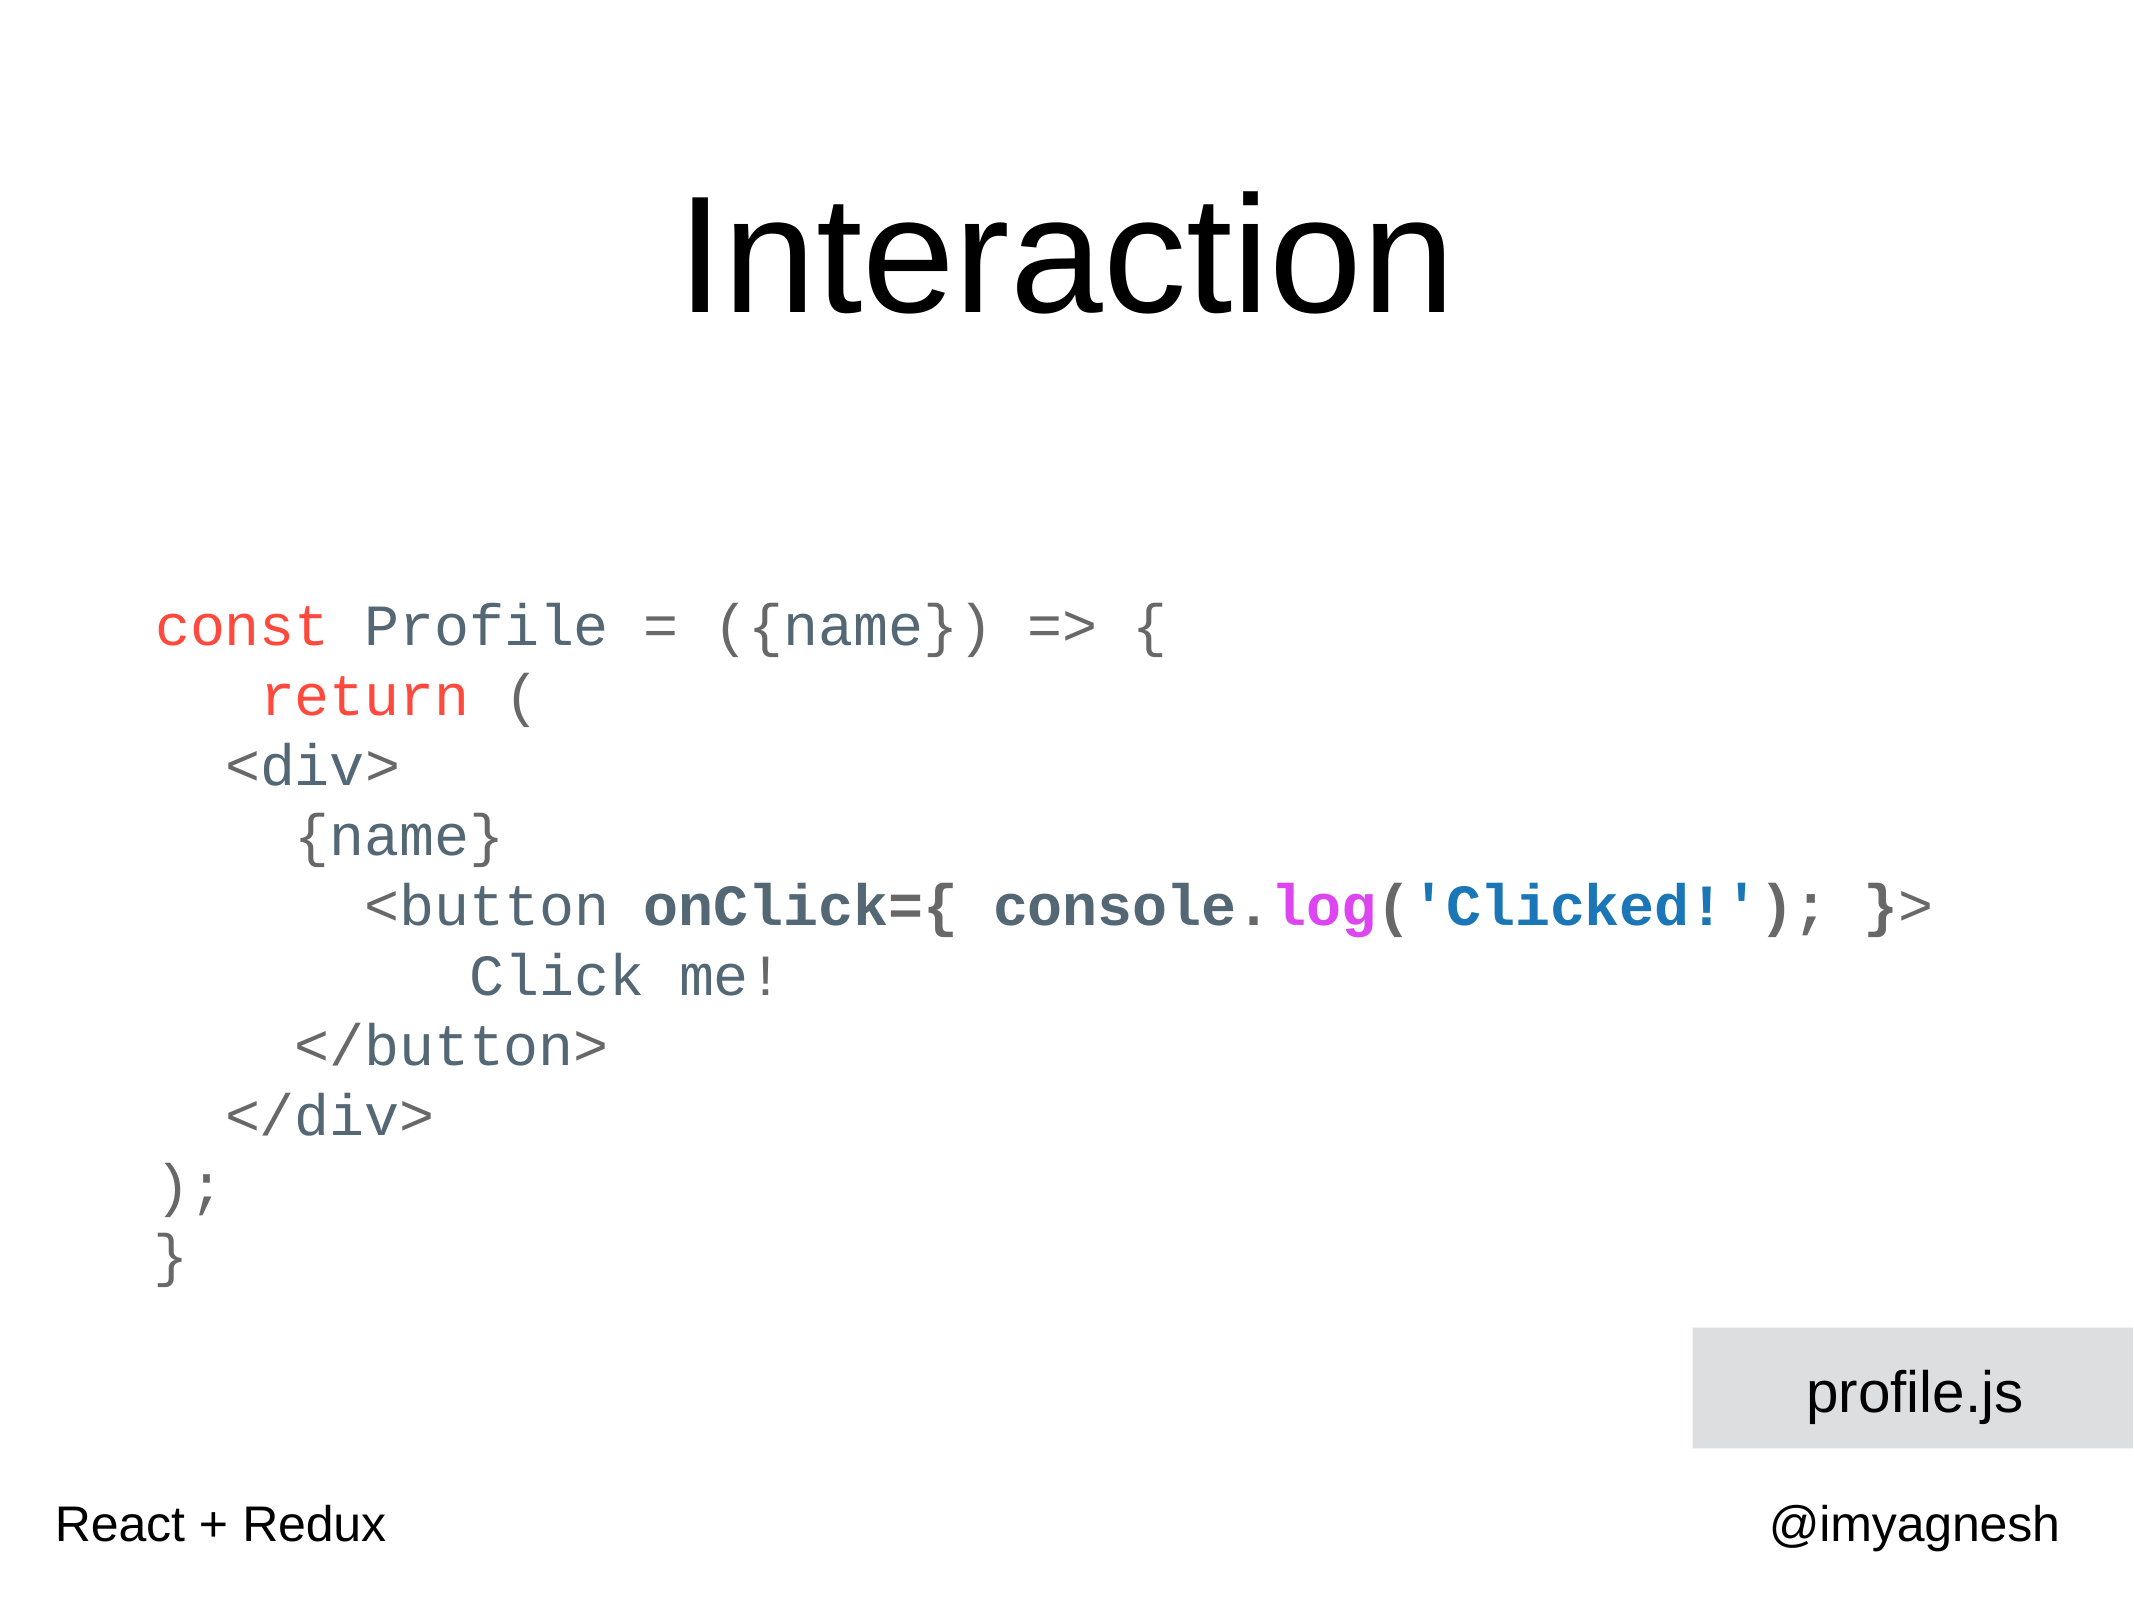

# Interaction
const Profile = ({name}) => {  return (
<div>
{name}
<button onClick={ console.log('Clicked!'); }>  Click me!
</button>
</div>
);
}

profile.js

React + Redux
@imyagnesh